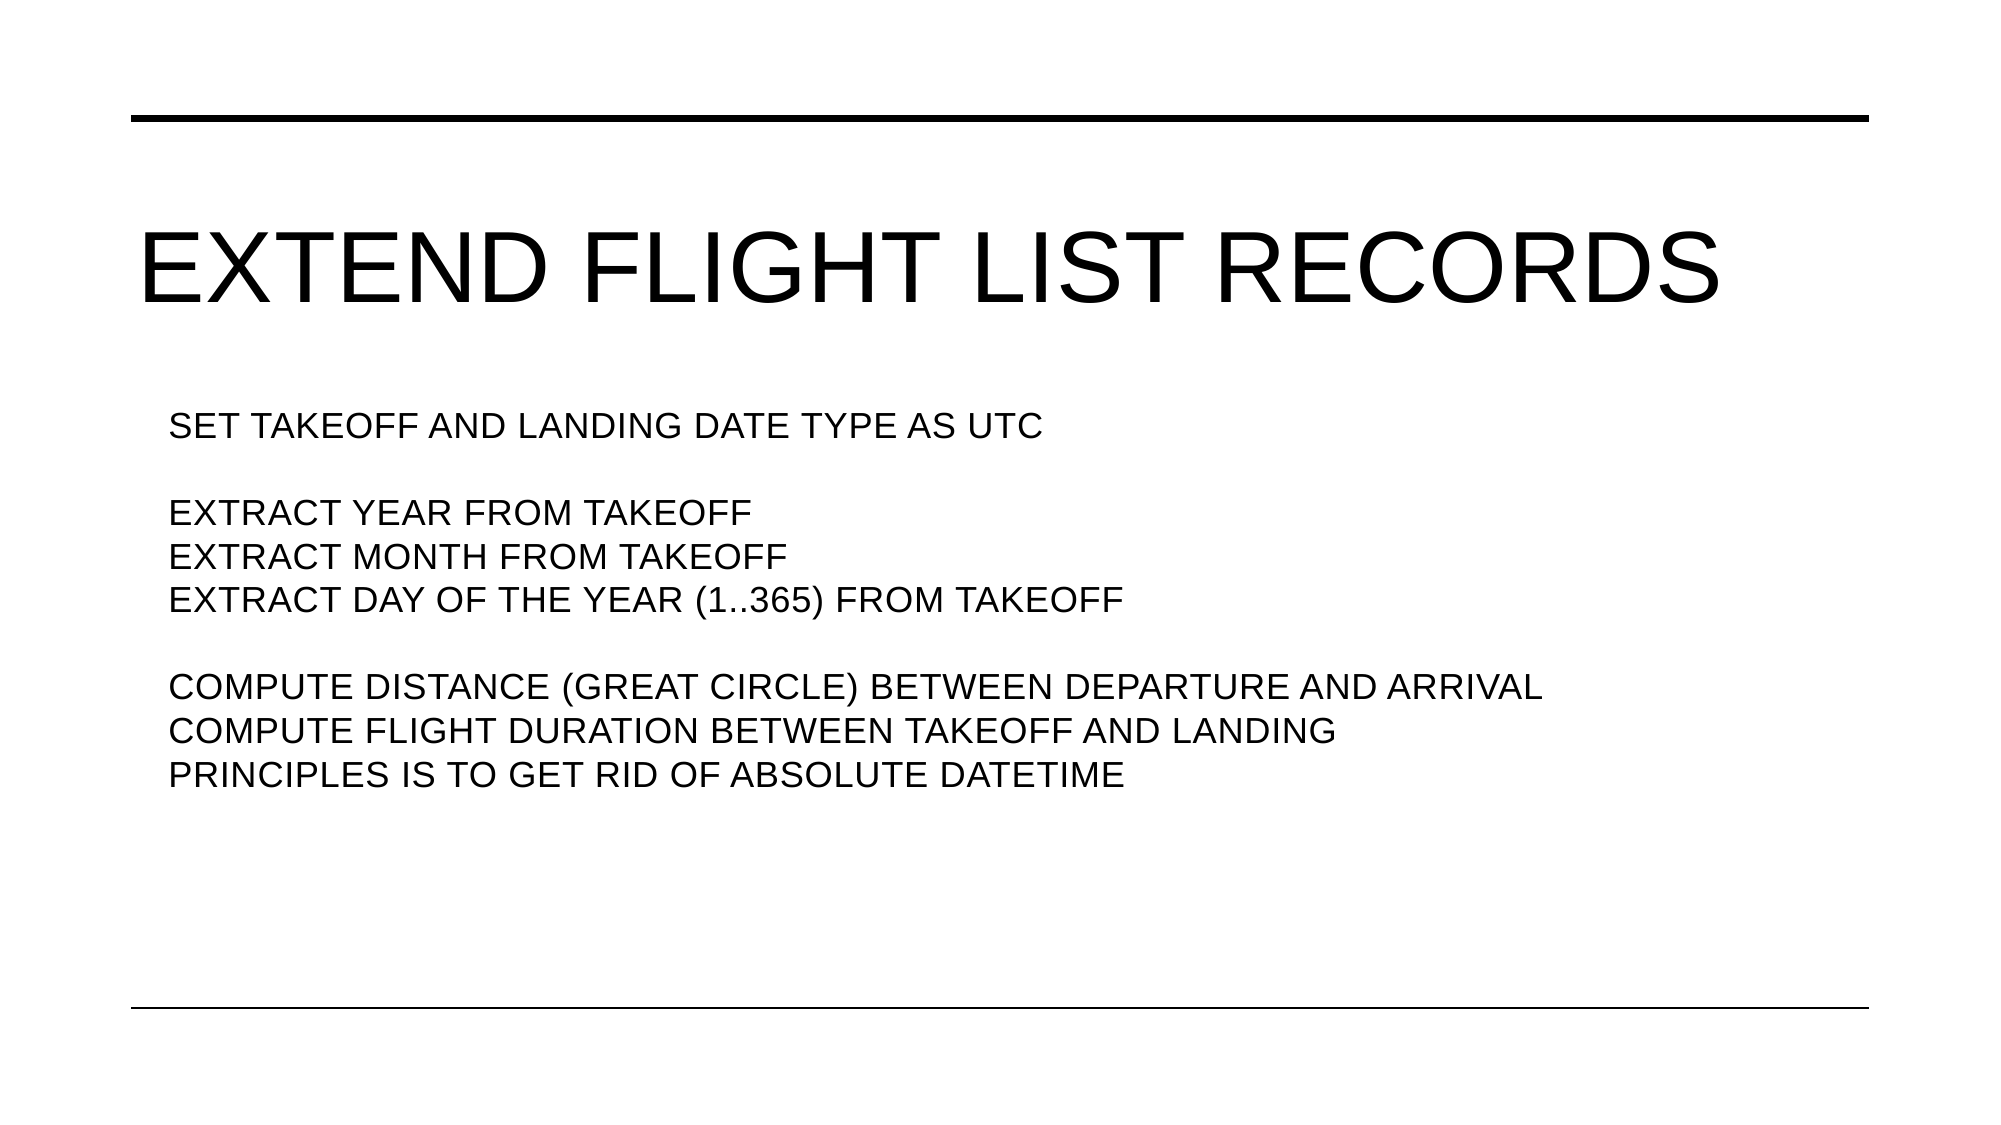

Extend Flight list records
# Set takeoff and landing date type as UTC Compute flight distance compute flight duration Extract year from takeoff Extract month from takeoff Extract day of the year (1..365) from takeoff Compute distance (great circle) between departure and arrival compute flight duration between takeoff and landing Principles is to get rid of absolute datetime